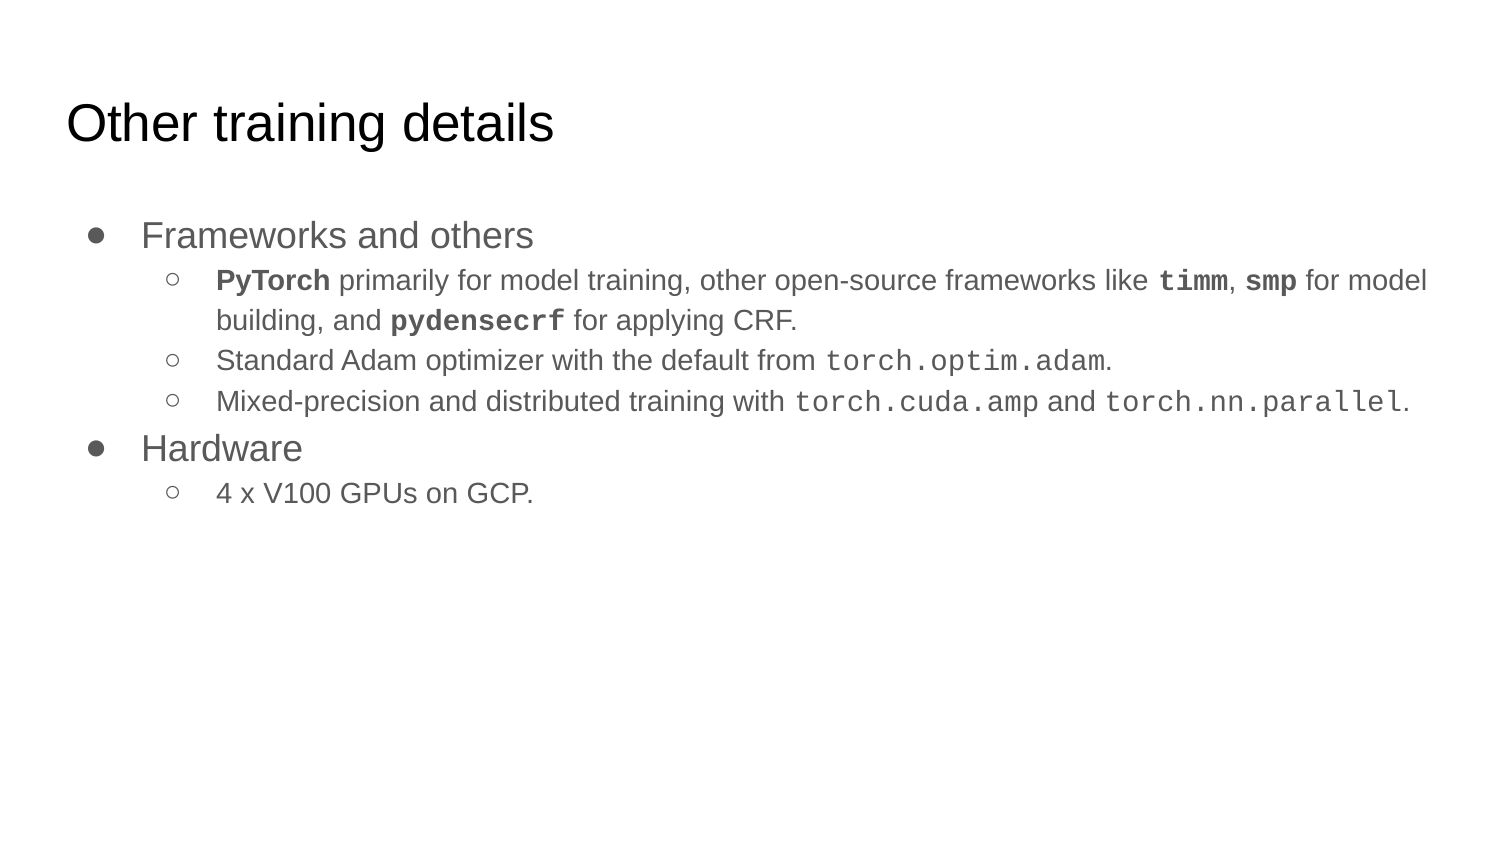

# Other training details
Frameworks and others
PyTorch primarily for model training, other open-source frameworks like timm, smp for model building, and pydensecrf for applying CRF.
Standard Adam optimizer with the default from torch.optim.adam.
Mixed-precision and distributed training with torch.cuda.amp and torch.nn.parallel.
Hardware
4 x V100 GPUs on GCP.